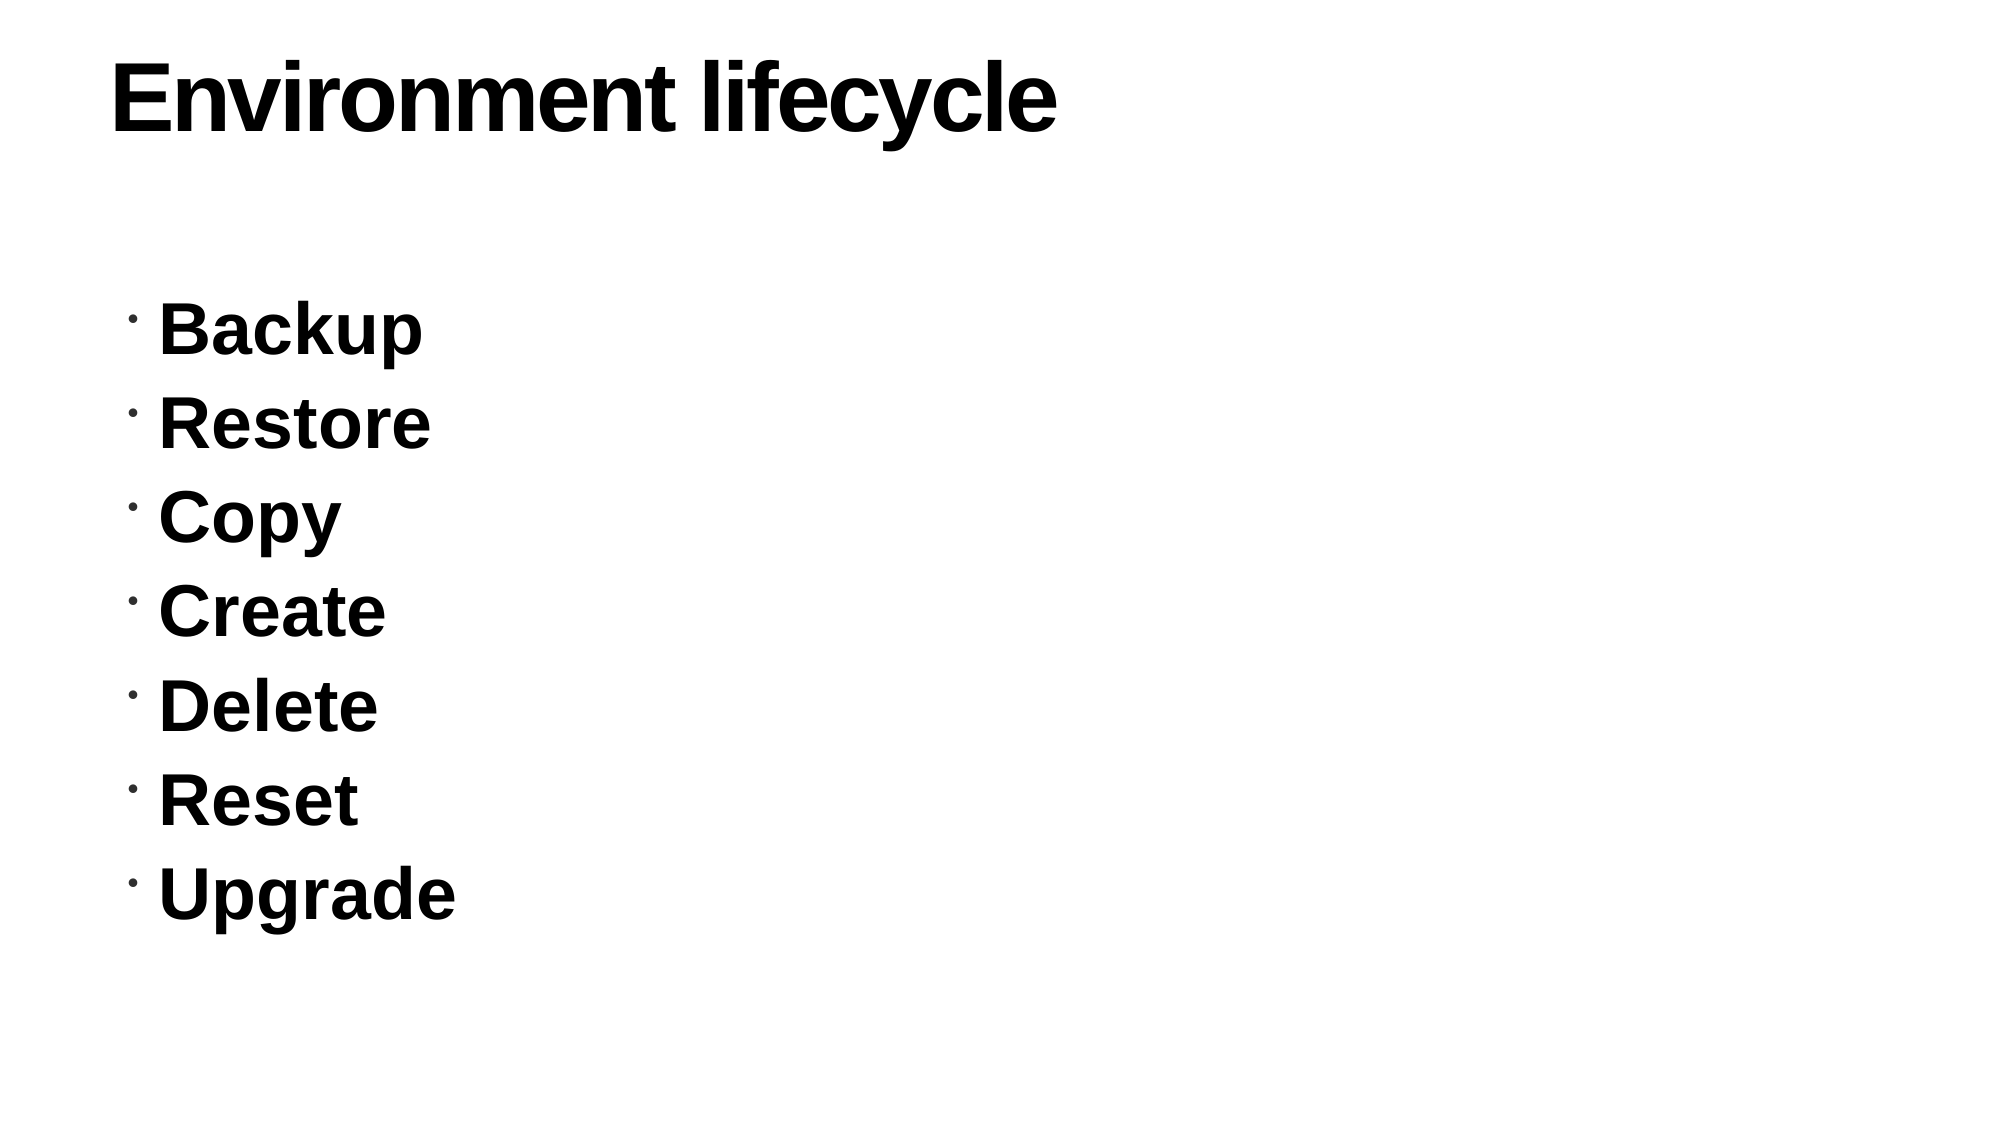

# Environment lifecycle
Backup
Restore
Copy
Create
Delete
Reset
Upgrade